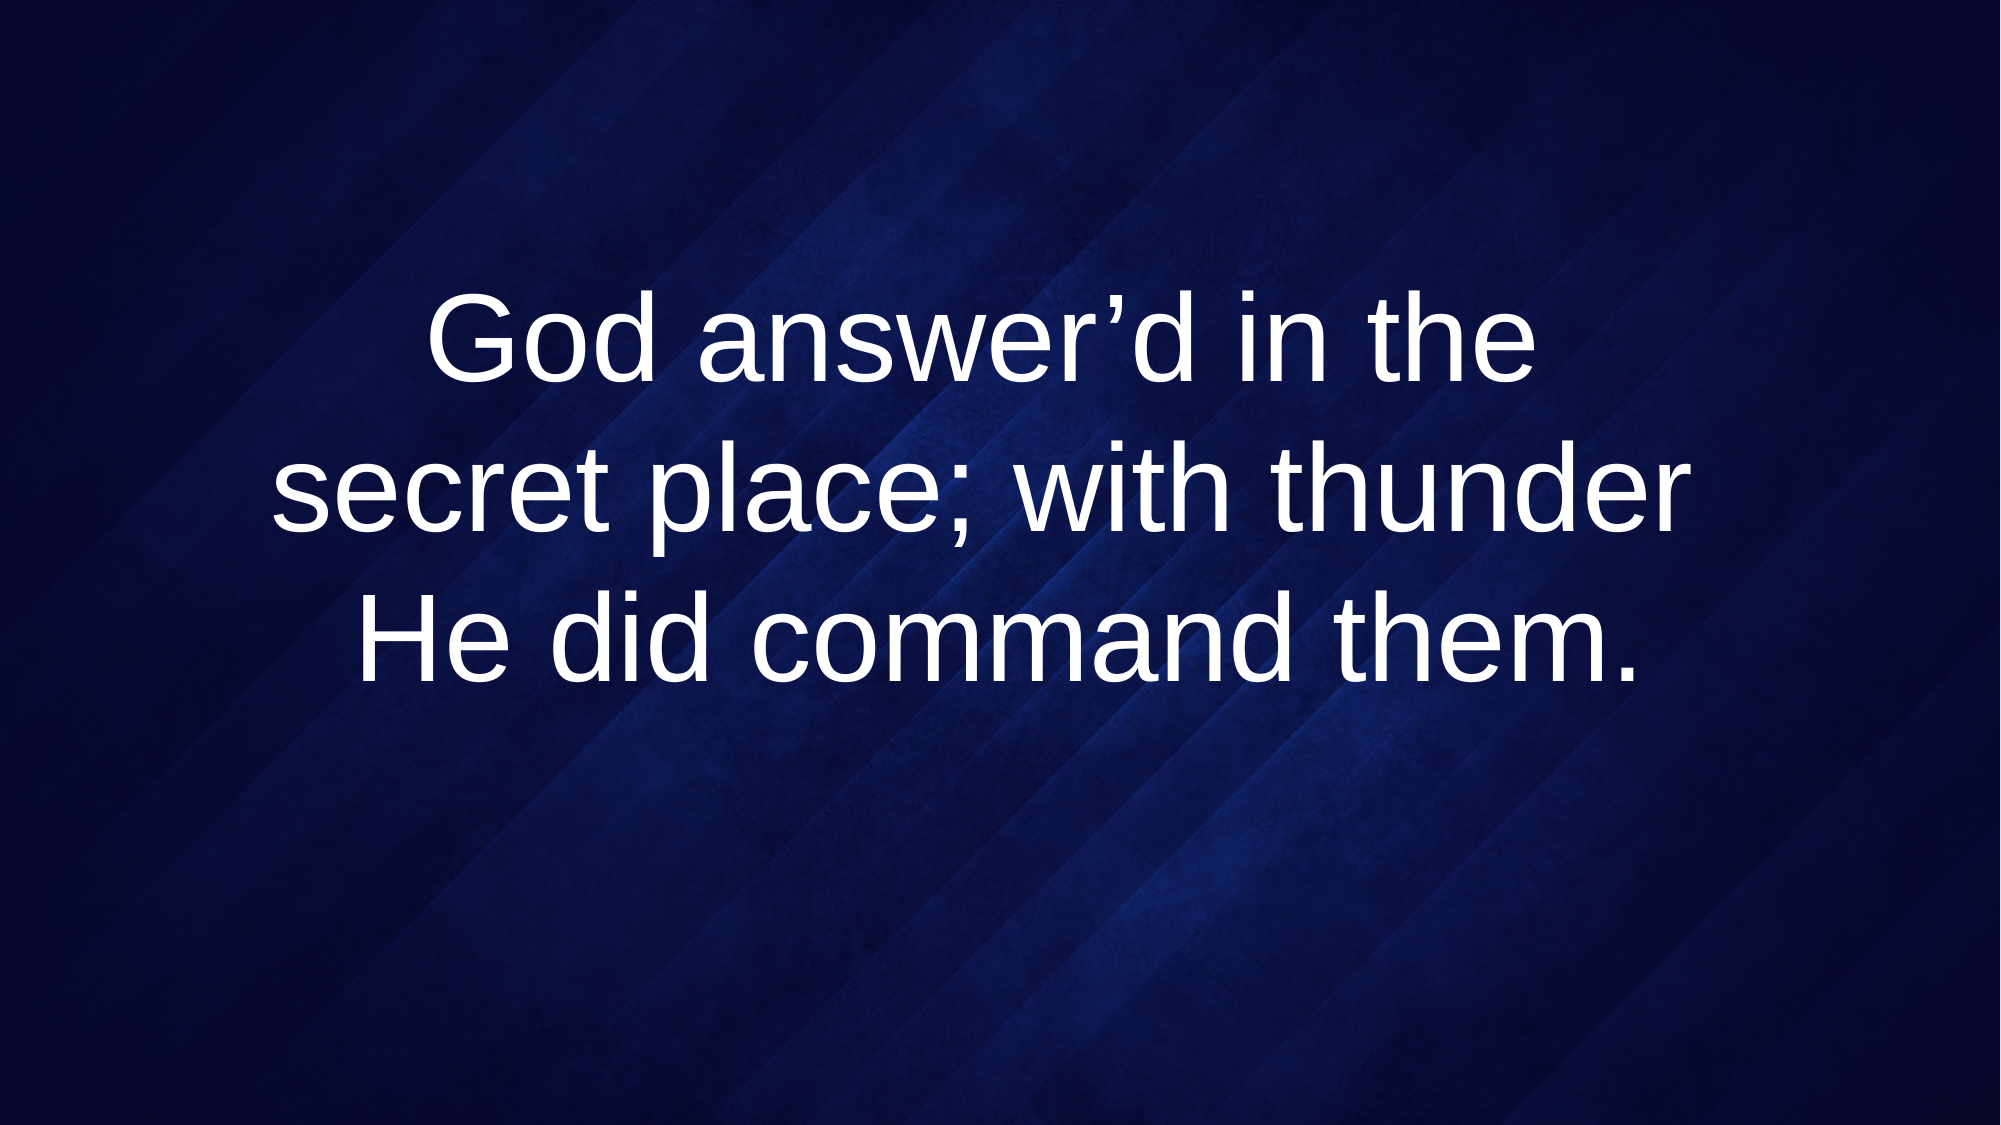

# God answer’d in the secret place; with thunder He did command them.